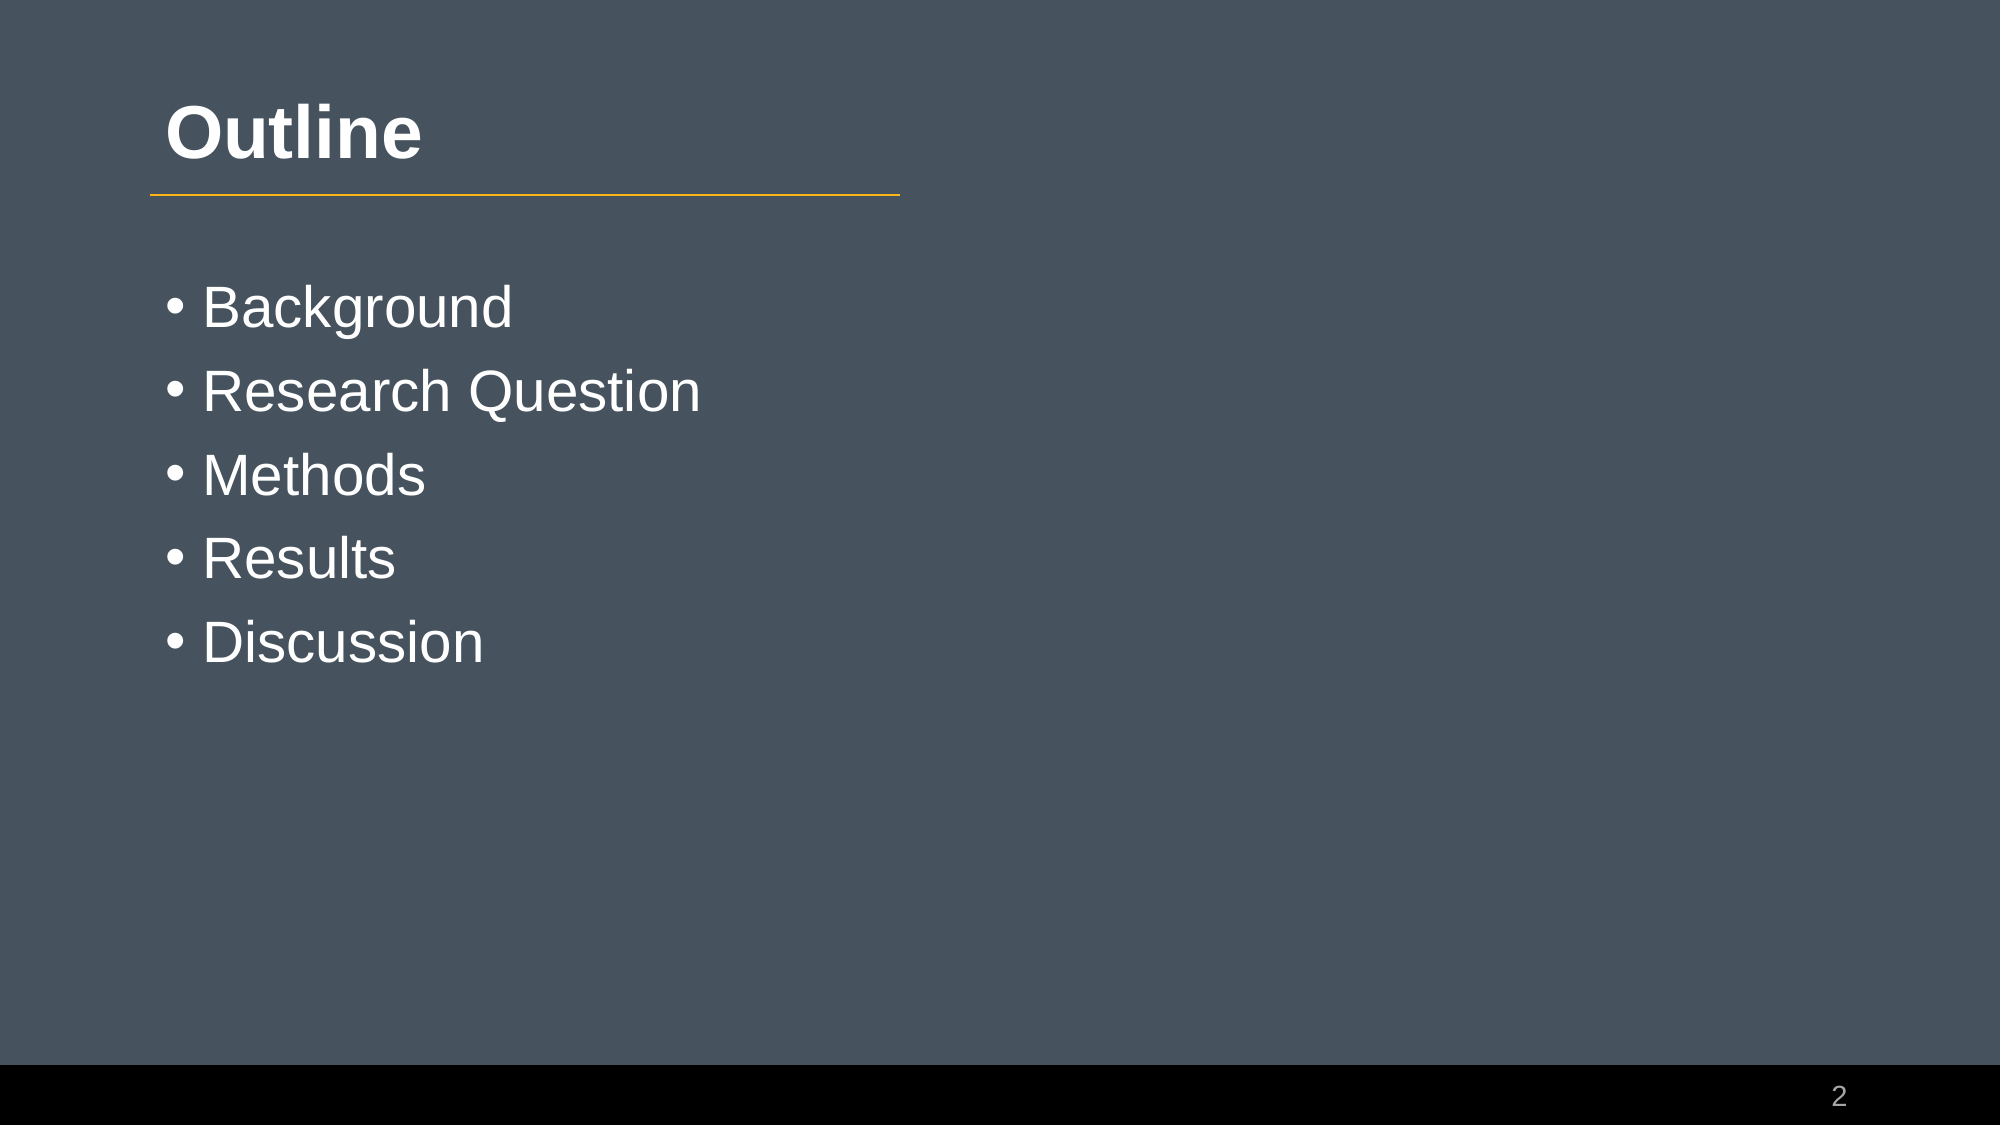

# Outline
Background
Research Question
Methods
Results
Discussion

2